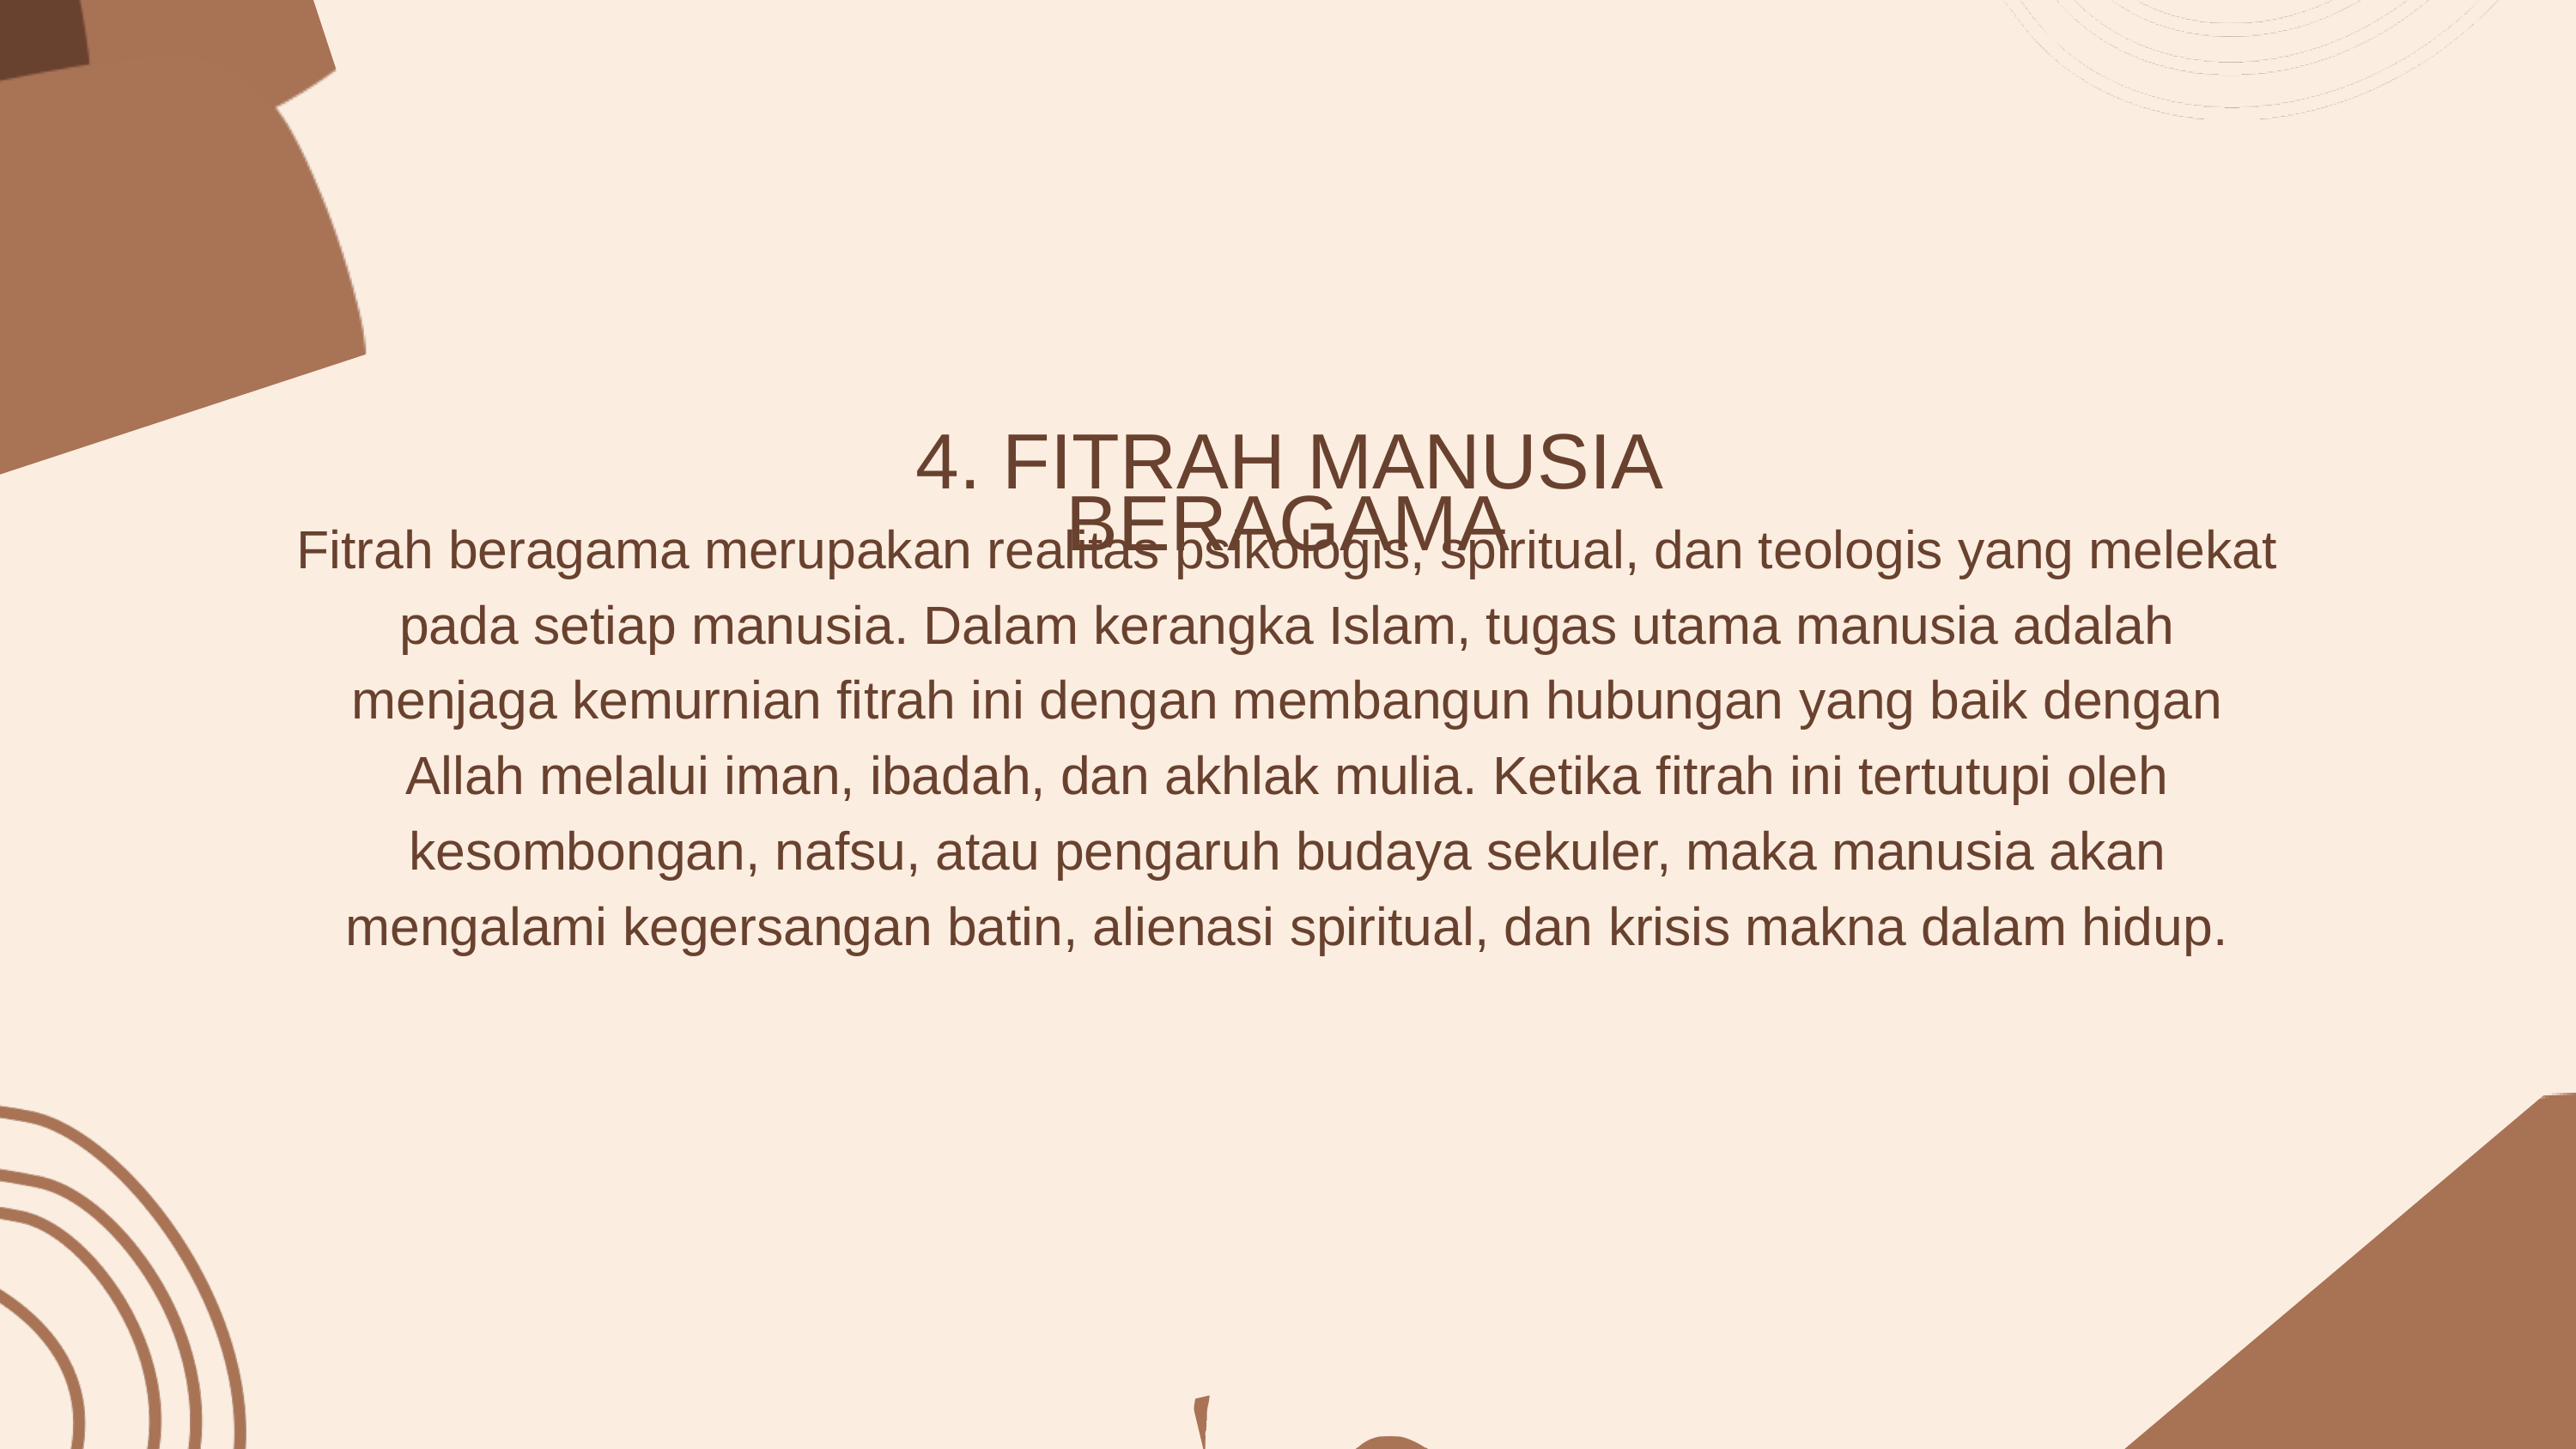

4. FITRAH MANUSIA BERAGAMA
Fitrah beragama merupakan realitas psikologis, spiritual, dan teologis yang melekat pada setiap manusia. Dalam kerangka Islam, tugas utama manusia adalah menjaga kemurnian fitrah ini dengan membangun hubungan yang baik dengan Allah melalui iman, ibadah, dan akhlak mulia. Ketika fitrah ini tertutupi oleh kesombongan, nafsu, atau pengaruh budaya sekuler, maka manusia akan mengalami kegersangan batin, alienasi spiritual, dan krisis makna dalam hidup.